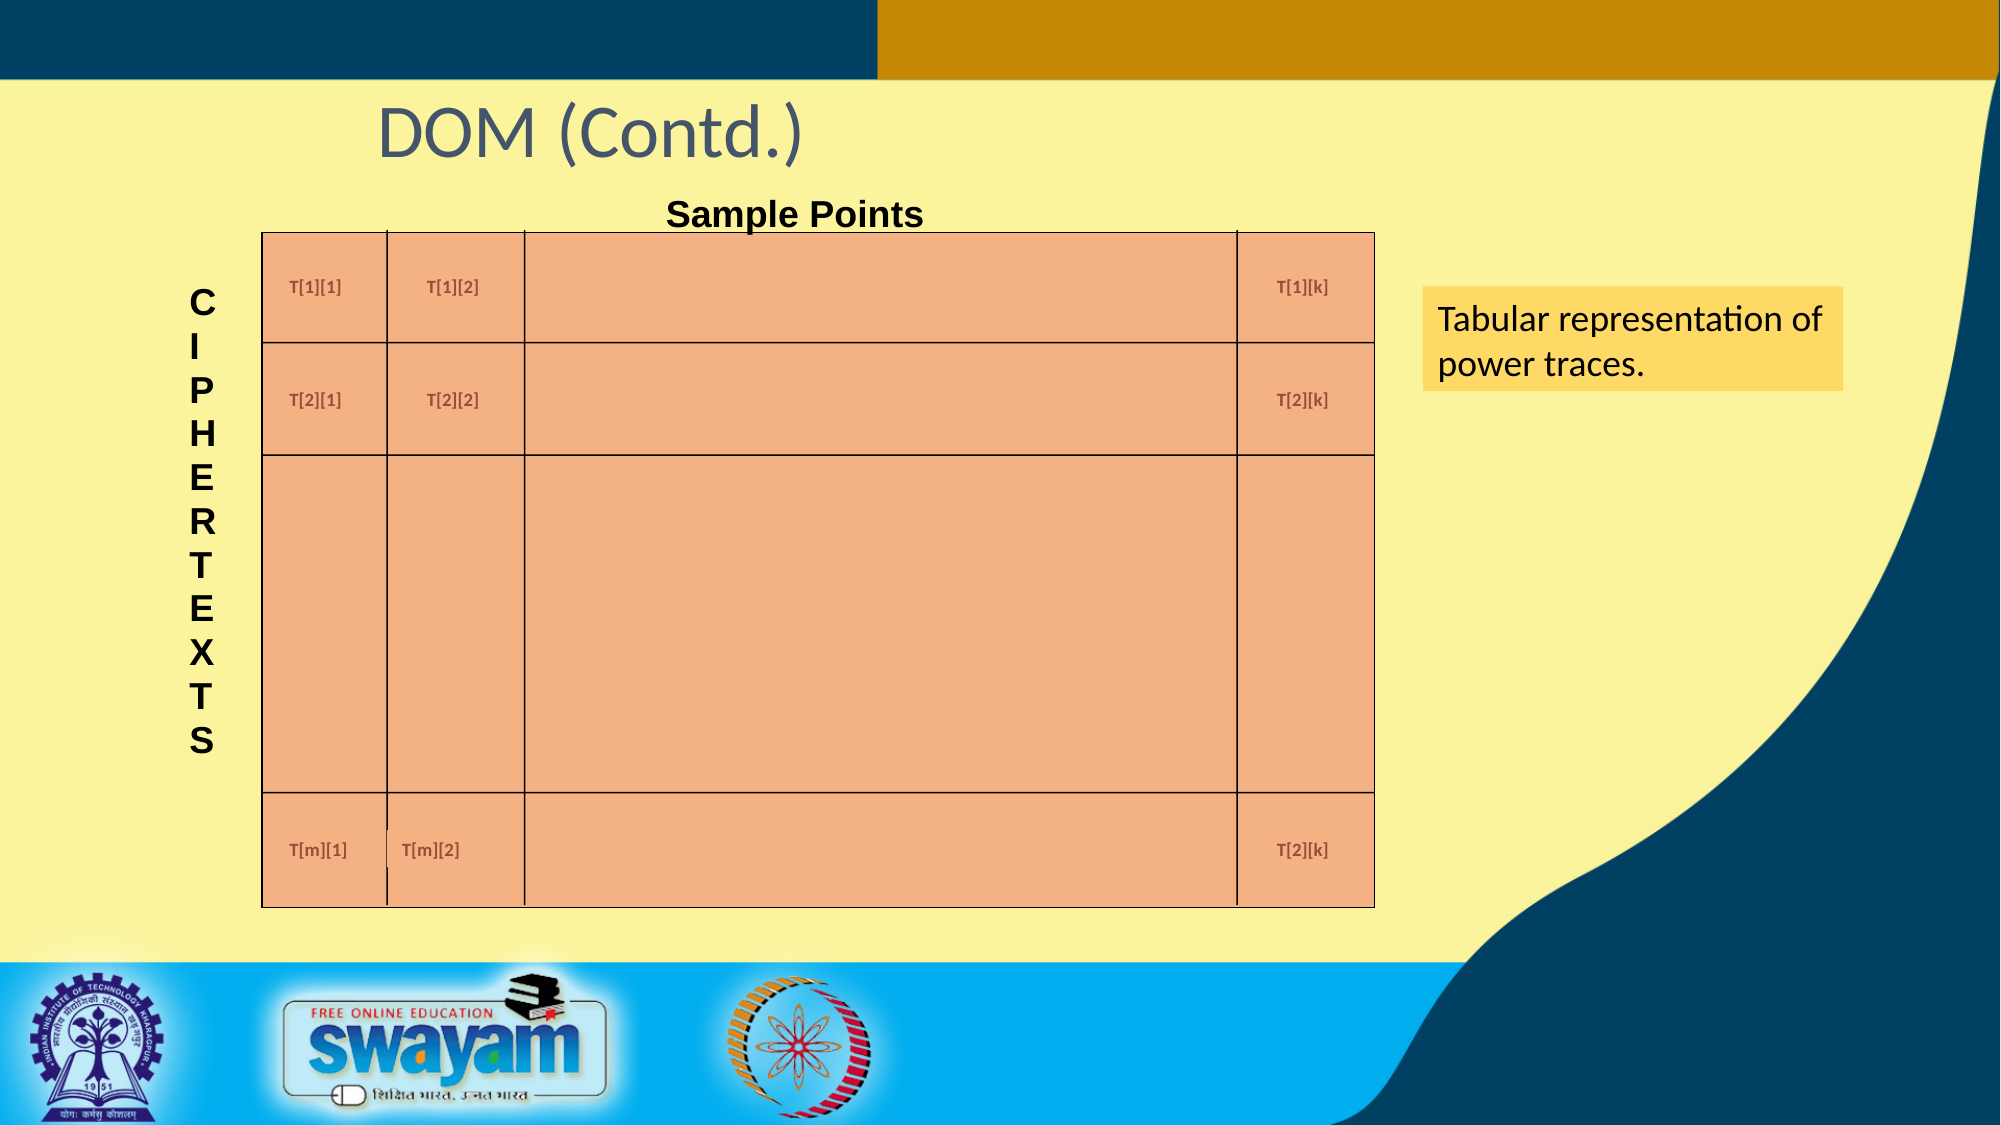

DOM (Contd.)
                  Sample Points

T[1][1]
T[1][2]
T[1][k]
Tabular representation of power traces.
C
I
P
H
E
R
T
E
X
T
S

T[2][1]
T[2][2]
T[2][k]

T[m][1]
T[m][2]
T[2][k]